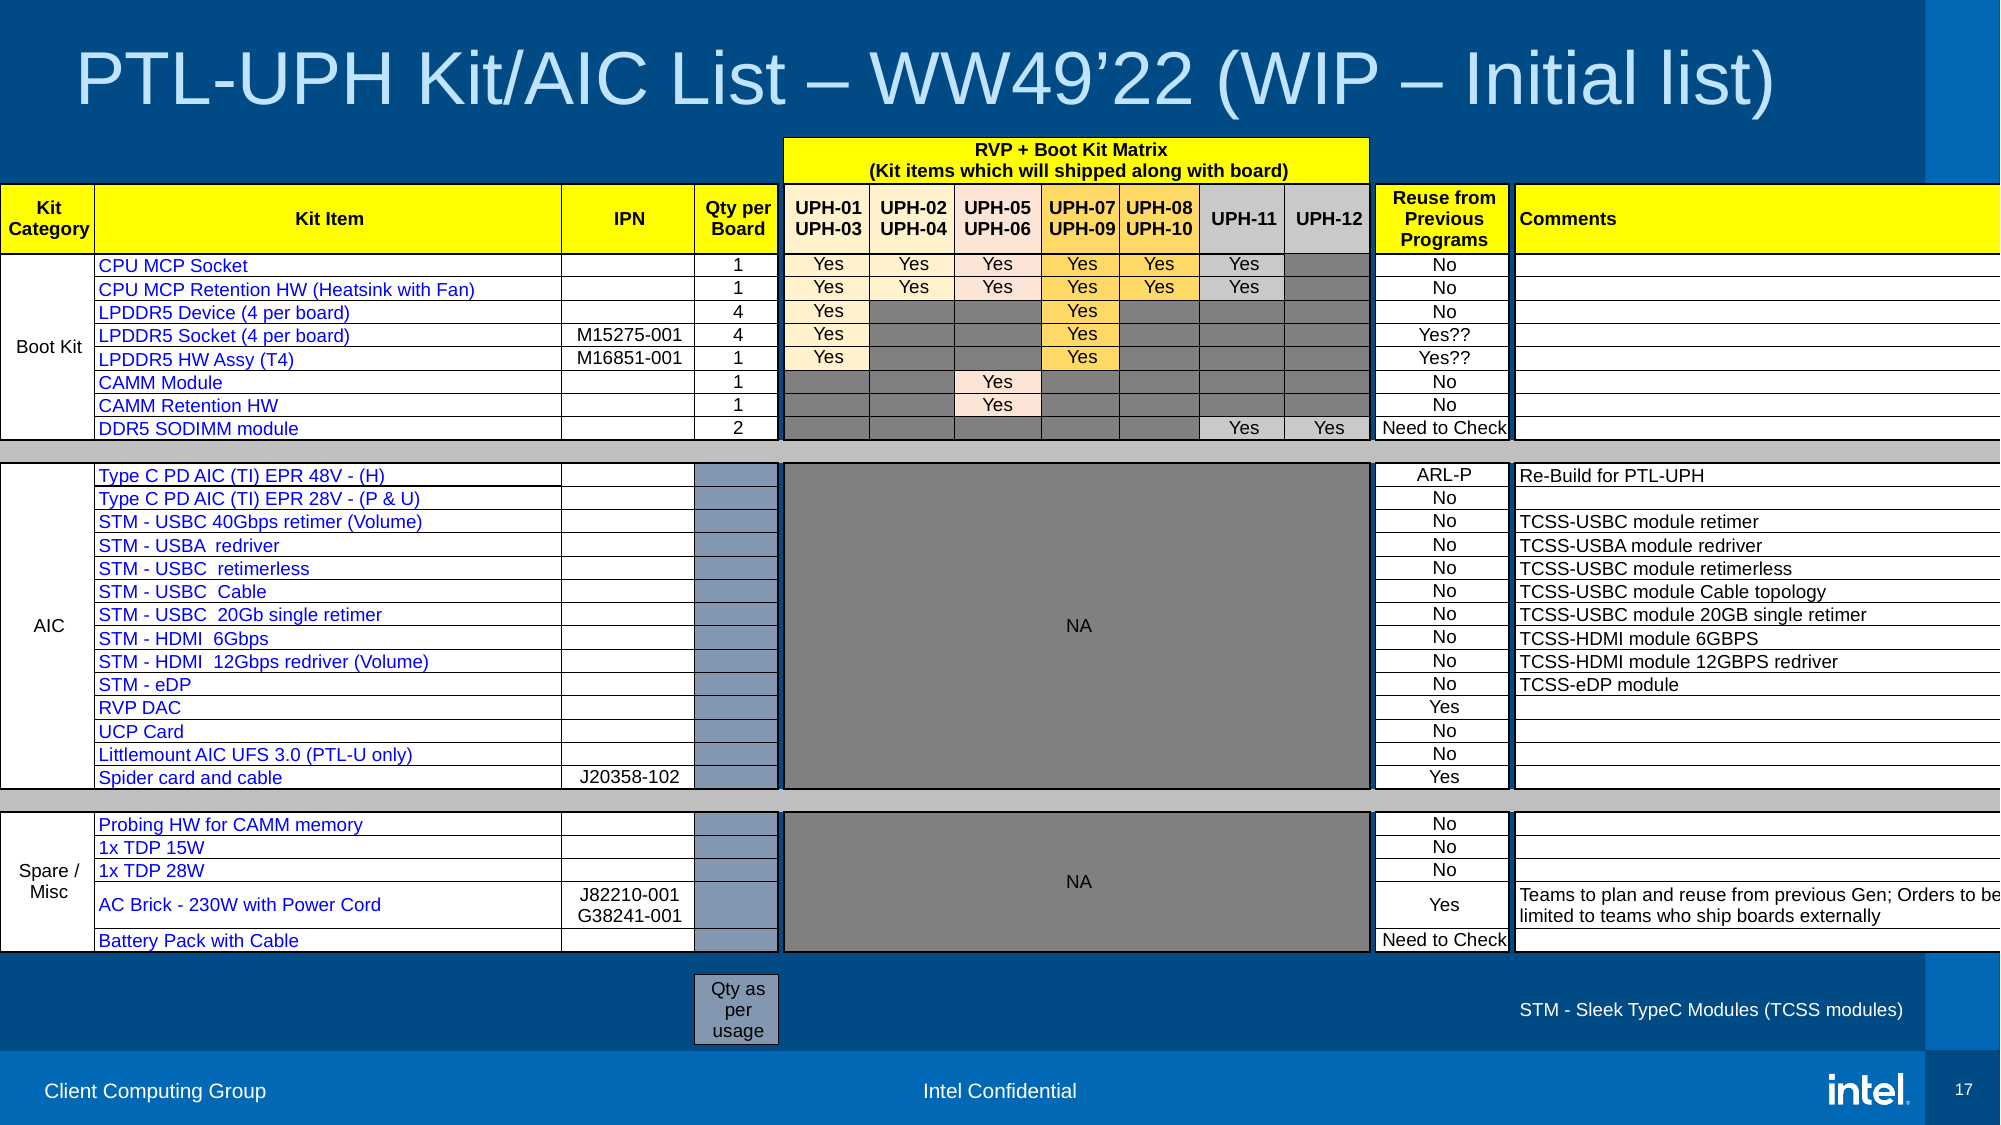

# PTL-UPH Kit/AIC List – WW49’22 (WIP – Initial list)
|  |  |  |  |  | RVP + Boot Kit Matrix (Kit items which will shipped along with board) |  |  |  |  |  |  |  |  |  |  |  |  |  |
| --- | --- | --- | --- | --- | --- | --- | --- | --- | --- | --- | --- | --- | --- | --- | --- | --- | --- | --- |
| Kit Category | Kit Item | IPN | Qty per Board |  | UPH-01 UPH-03 | UPH-02 UPH-04 | UPH-05 UPH-06 | UPH-07 UPH-09 | UPH-07 UPH-09 | UPH-08 UPH-10 | UPH-07 UPH-09 | UPH-11 | UPH-11 | UPH-12 |  | Reuse from Previous Programs |  | Comments |
| Boot Kit | CPU MCP Socket |  | 1 |  | Yes | Yes | Yes | Yes | Yes | Yes | Yes | Yes | Yes |  |  | No |  |  |
|  | CPU MCP Retention HW (Heatsink with Fan) |  | 1 |  | Yes | Yes | Yes | Yes | Yes | Yes | Yes | Yes | Yes |  |  | No |  |  |
|  | LPDDR5 Device (4 per board) |  | 4 |  | Yes |  |  | Yes | Yes |  | Yes |  |  |  |  | No |  |  |
|  | LPDDR5 Socket (4 per board) | M15275-001 | 4 |  | Yes |  |  | Yes | Yes |  | Yes |  |  |  |  | Yes?? |  |  |
|  | LPDDR5 HW Assy (T4) | M16851-001 | 1 |  | Yes |  |  | Yes | Yes |  | Yes |  |  |  |  | Yes?? |  |  |
|  | CAMM Module |  | 1 |  |  |  | Yes |  |  |  |  |  |  |  |  | No |  |  |
|  | CAMM Retention HW |  | 1 |  |  |  | Yes |  |  |  |  |  |  |  |  | No |  |  |
|  | DDR5 SODIMM module |  | 2 |  |  |  |  |  |  |  |  | Yes | Yes | Yes |  | Need to Check |  |  |
|  |  |  |  |  |  |  |  |  |  |  |  |  |  |  |  |  |  |  |
| AIC | Type C PD AIC (TI) EPR 48V - (H) |  |  |  | NA |  |  |  |  |  |  |  |  |  |  | ARL-P |  | Re-Build for PTL-UPH |
|  | Type C PD AIC (TI) EPR 28V - (P & U) |  |  |  |  |  |  |  |  |  |  |  |  |  |  | No |  |  |
|  | STM - USBC 40Gbps retimer (Volume) |  |  |  |  |  |  |  |  |  |  |  |  |  |  | No |  | TCSS-USBC module retimer |
|  | STM - USBA redriver |  |  |  |  |  |  |  |  |  |  |  |  |  |  | No |  | TCSS-USBA module redriver |
|  | STM - USBC retimerless |  |  |  |  |  |  |  |  |  |  |  |  |  |  | No |  | TCSS-USBC module retimerless |
|  | STM - USBC Cable |  |  |  |  |  |  |  |  |  |  |  |  |  |  | No |  | TCSS-USBC module Cable topology |
|  | STM - USBC 20Gb single retimer |  |  |  |  |  |  |  |  |  |  |  |  |  |  | No |  | TCSS-USBC module 20GB single retimer |
|  | STM - HDMI 6Gbps |  |  |  |  |  |  |  |  |  |  |  |  |  |  | No |  | TCSS-HDMI module 6GBPS |
|  | STM - HDMI 12Gbps redriver (Volume) |  |  |  |  |  |  |  |  |  |  |  |  |  |  | No |  | TCSS-HDMI module 12GBPS redriver |
|  | STM - eDP |  |  |  |  |  |  |  |  |  |  |  |  |  |  | No |  | TCSS-eDP module |
|  | RVP DAC |  |  |  |  |  |  |  |  |  |  |  |  |  |  | Yes |  |  |
|  | UCP Card |  |  |  |  |  |  |  |  |  |  |  |  |  |  | No |  |  |
|  | Littlemount AIC UFS 3.0 (PTL-U only) |  |  |  |  |  |  |  |  |  |  |  |  |  |  | No |  |  |
|  | Spider card and cable | J20358-102 |  |  |  |  |  |  |  |  |  |  |  |  |  | Yes |  |  |
|  |  |  |  |  |  |  |  |  |  |  |  |  |  |  |  |  |  |  |
| Spare / Misc | Probing HW for CAMM memory |  |  |  | NA |  |  |  |  |  |  |  |  |  |  | No |  |  |
|  | 1x TDP 15W |  |  |  |  |  |  |  |  |  |  |  |  |  |  | No |  |  |
|  | 1x TDP 28W |  |  |  |  |  |  |  |  |  |  |  |  |  |  | No |  |  |
|  | AC Brick - 230W with Power Cord | J82210-001 G38241-001 |  |  |  |  |  |  |  |  |  |  |  |  |  | Yes |  | Teams to plan and reuse from previous Gen; Orders to be limited to teams who ship boards externally |
|  | Battery Pack with Cable |  |  |  |  |  |  |  |  |  |  |  |  |  |  | Need to Check |  |  |
|  |  |  |  |  |  |  |  |  |  |  |  |  |  |  |  |  |  |  |
|  |  |  | Qty as per usage |  |  |  |  |  |  |  |  |  |  |  |  |  |  | STM - Sleek TypeC Modules (TCSS modules) |
Qty as per usage